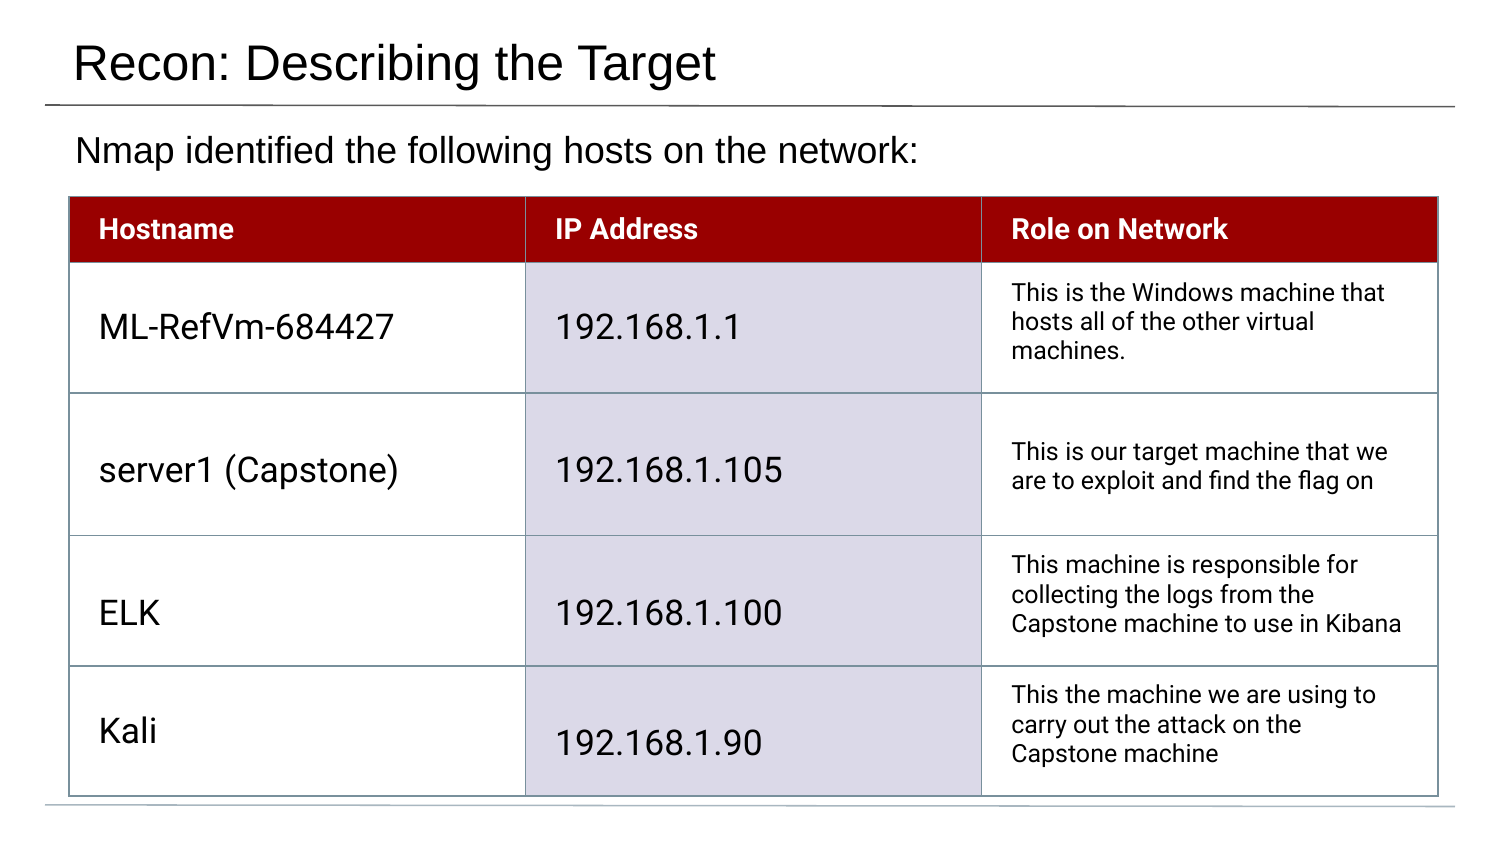

# Recon: Describing the Target
Nmap identified the following hosts on the network:
| Hostname | IP Address | Role on Network |
| --- | --- | --- |
| ML-RefVm-684427 | 192.168.1.1 | This is the Windows machine that hosts all of the other virtual machines. |
| server1 (Capstone) | 192.168.1.105 | This is our target machine that we are to exploit and find the flag on |
| ELK | 192.168.1.100 | This machine is responsible for collecting the logs from the Capstone machine to use in Kibana |
| Kali | 192.168.1.90 | This the machine we are using to carry out the attack on the Capstone machine |